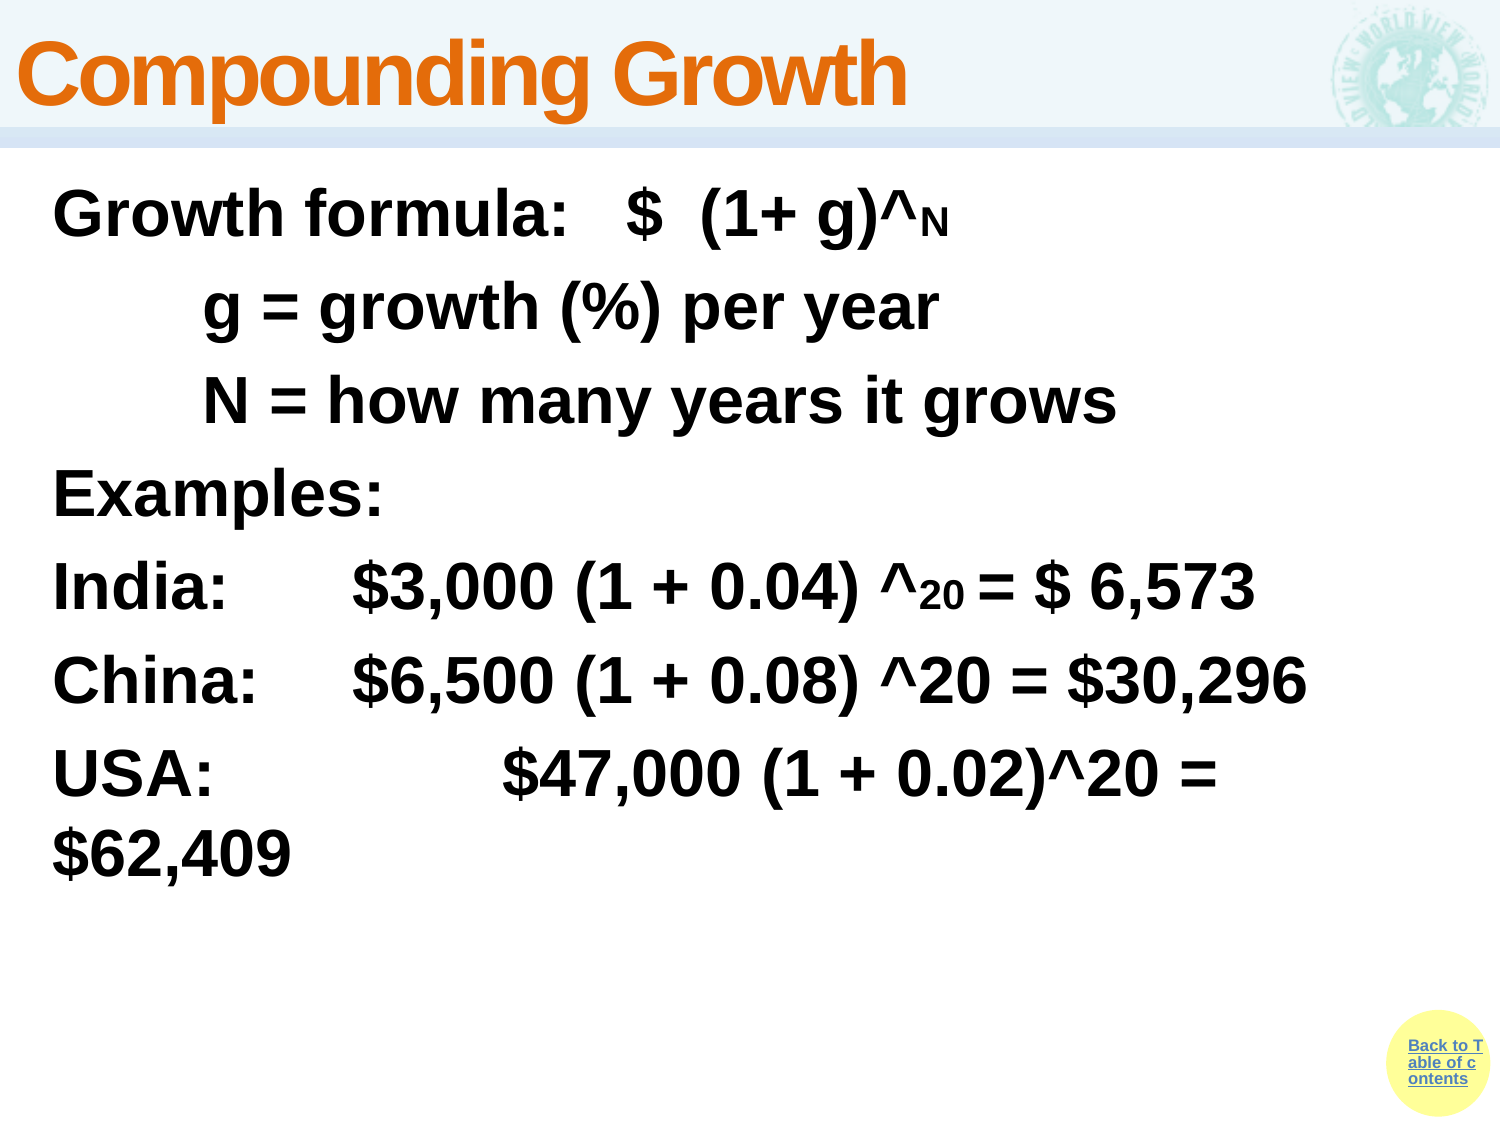

# Compounding Growth
Growth formula:   $  (1+ g)^N
	g = growth (%) per year
	N = how many years it grows
Examples:
India:	$3,000 (1 + 0.04) ^20 = $ 6,573
China: 	$6,500 (1 + 0.08) ^20 = $30,296
USA:		$47,000 (1 + 0.02)^20 = $62,409